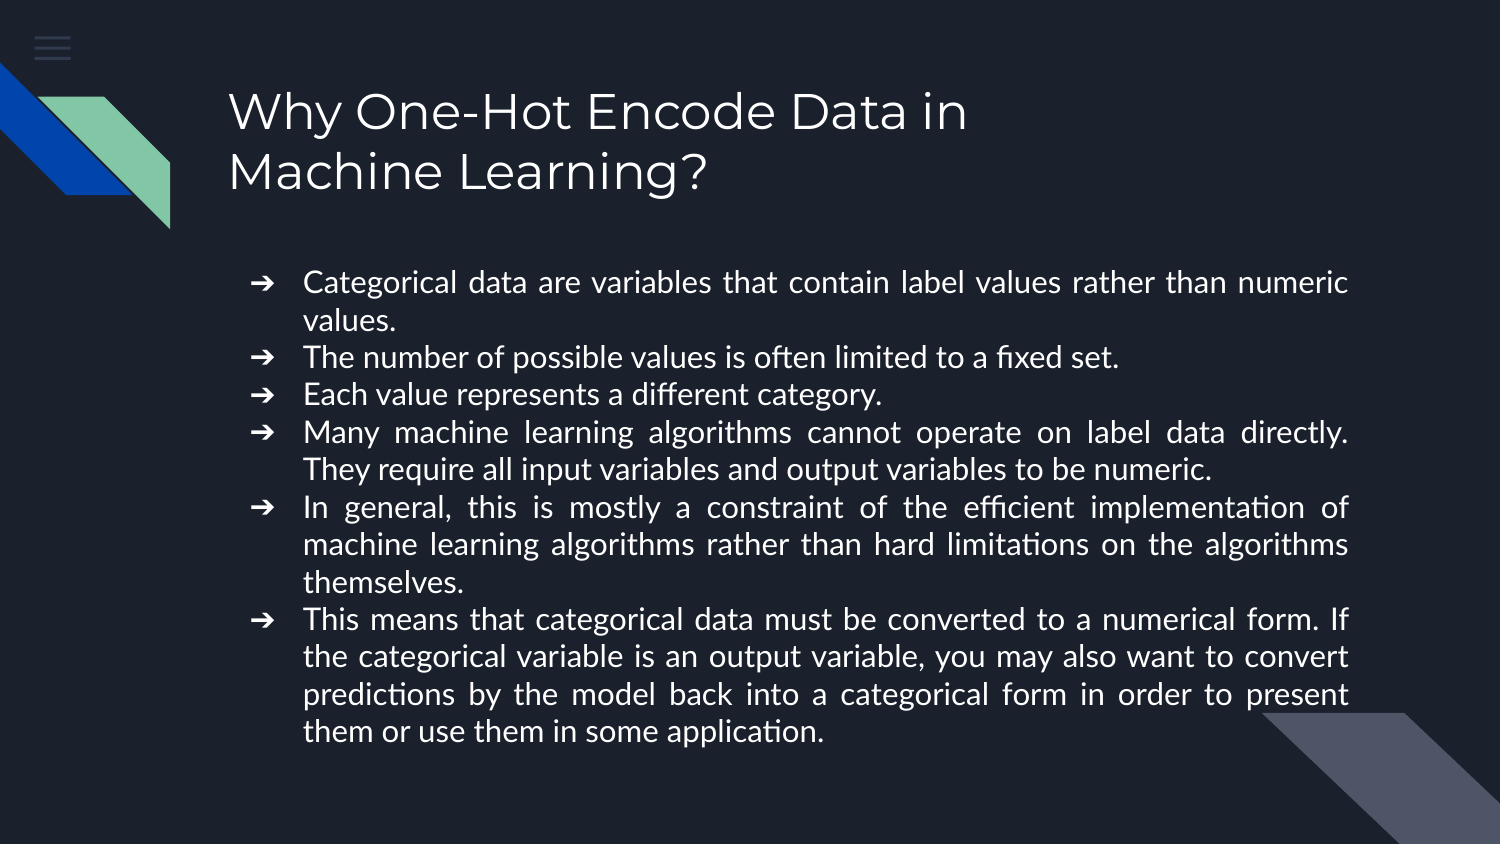

# Why One-Hot Encode Data in Machine Learning?
Categorical data are variables that contain label values rather than numeric values.
The number of possible values is often limited to a fixed set.
Each value represents a different category.
Many machine learning algorithms cannot operate on label data directly. They require all input variables and output variables to be numeric.
In general, this is mostly a constraint of the efficient implementation of machine learning algorithms rather than hard limitations on the algorithms themselves.
This means that categorical data must be converted to a numerical form. If the categorical variable is an output variable, you may also want to convert predictions by the model back into a categorical form in order to present them or use them in some application.